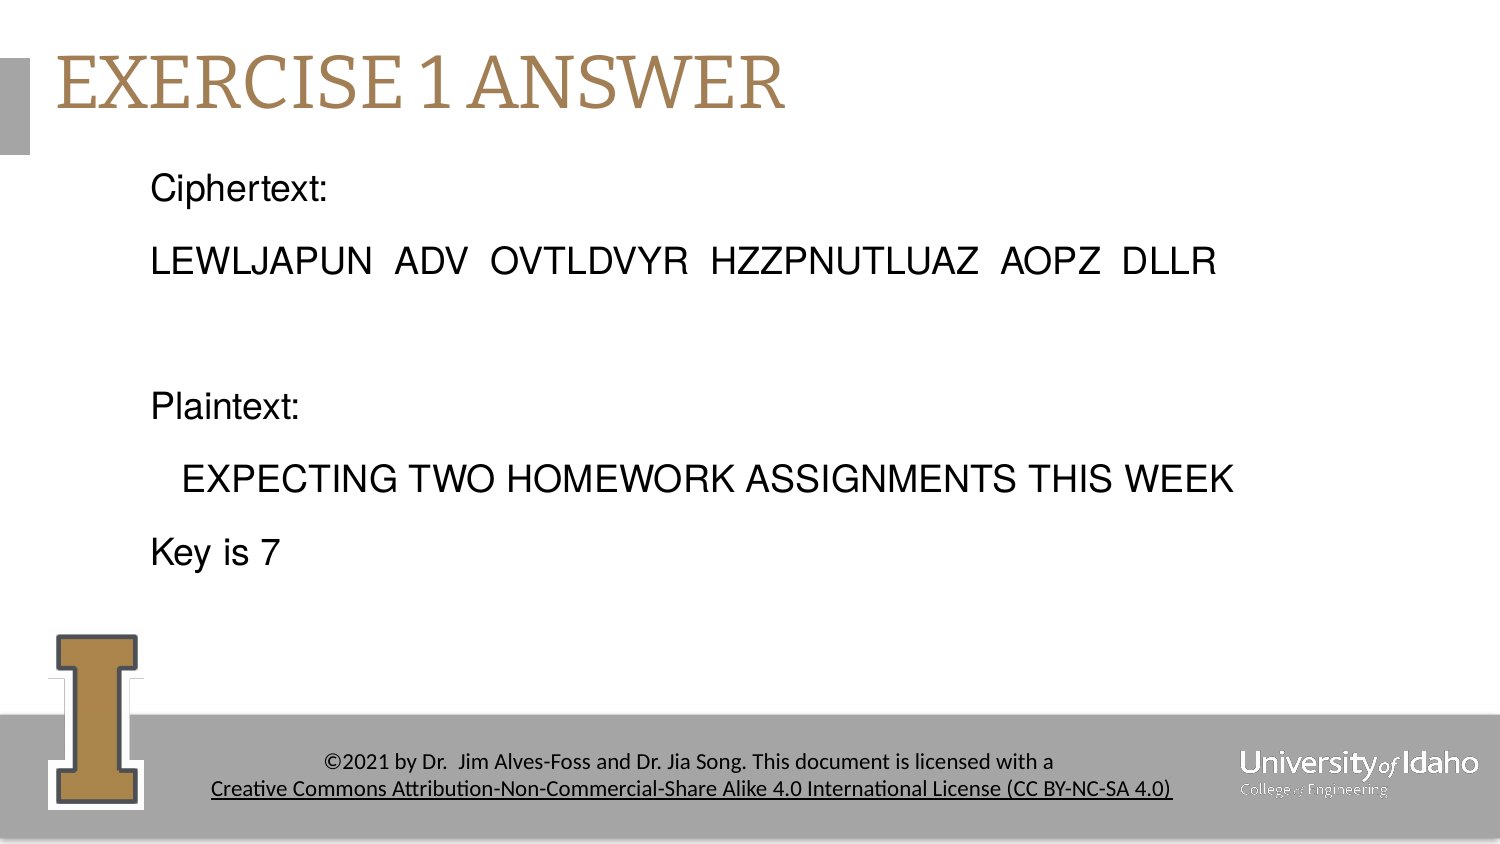

# EXERCISE 1 ANSWER
Ciphertext:
LEWLJAPUN  ADV  OVTLDVYR  HZZPNUTLUAZ  AOPZ  DLLR

Plaintext:
   EXPECTING TWO HOMEWORK ASSIGNMENTS THIS WEEK
Key is 7